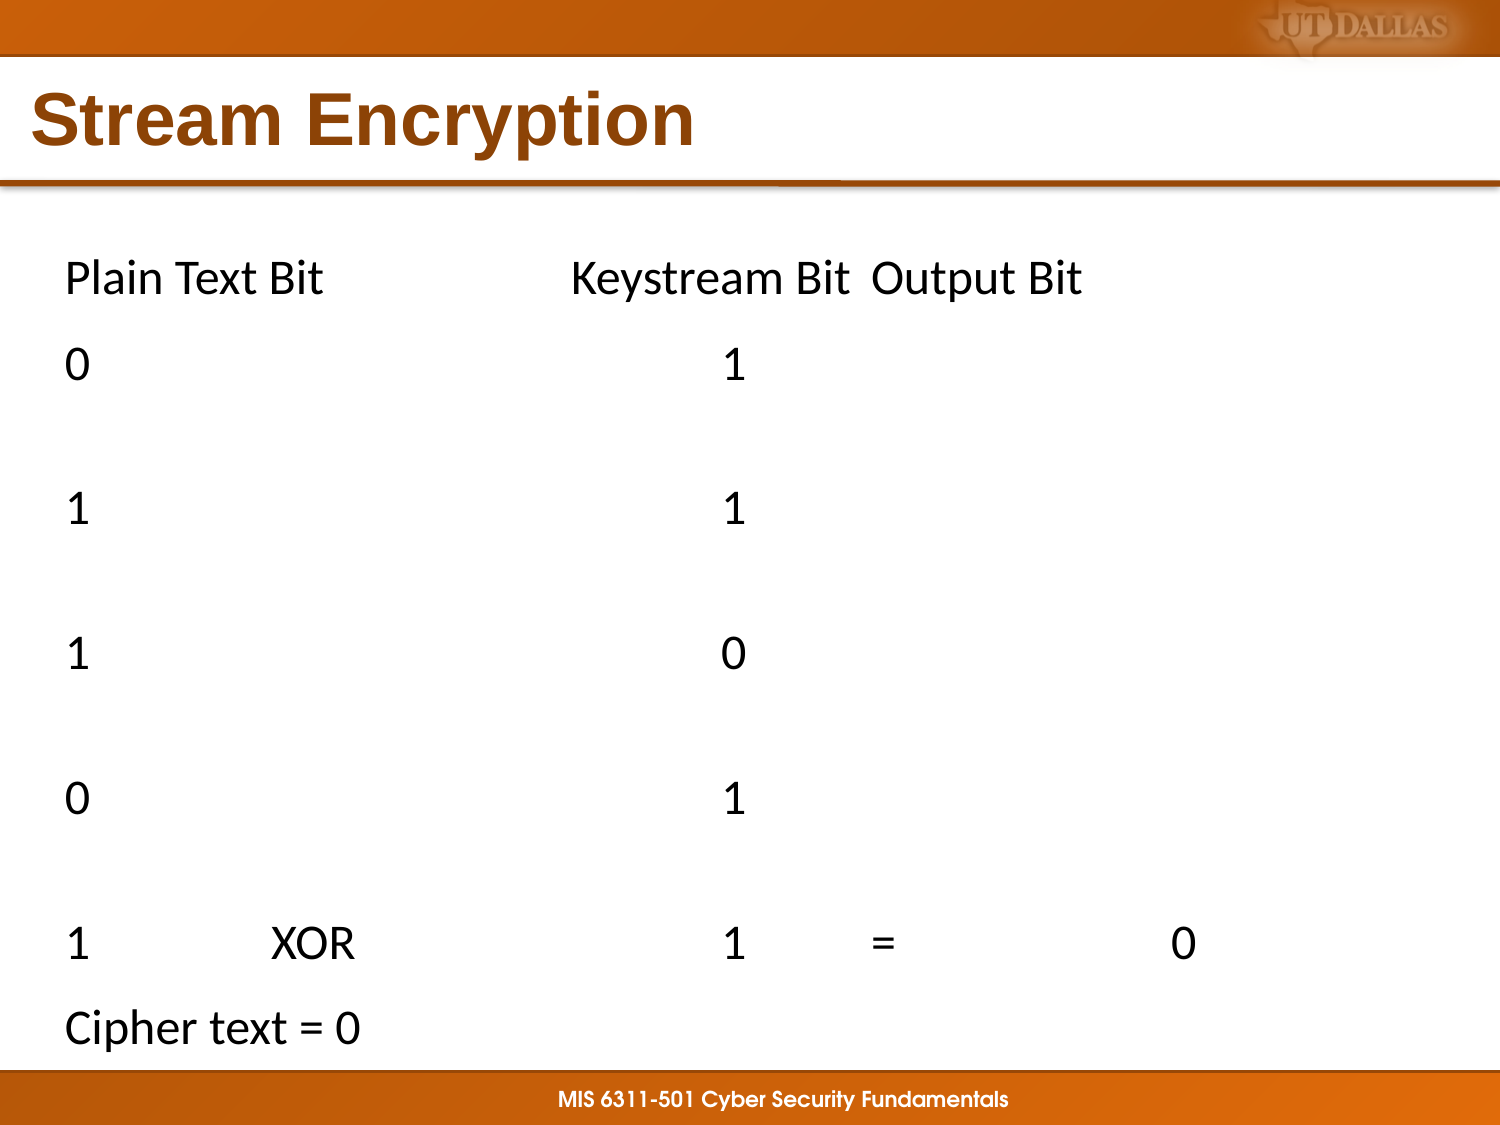

# Stream Encryption
Plain Text Bit		Keystream Bit	Output Bit
0					1
1					1
1					0
0					1
1		XOR			1	=		0
Cipher text = 0